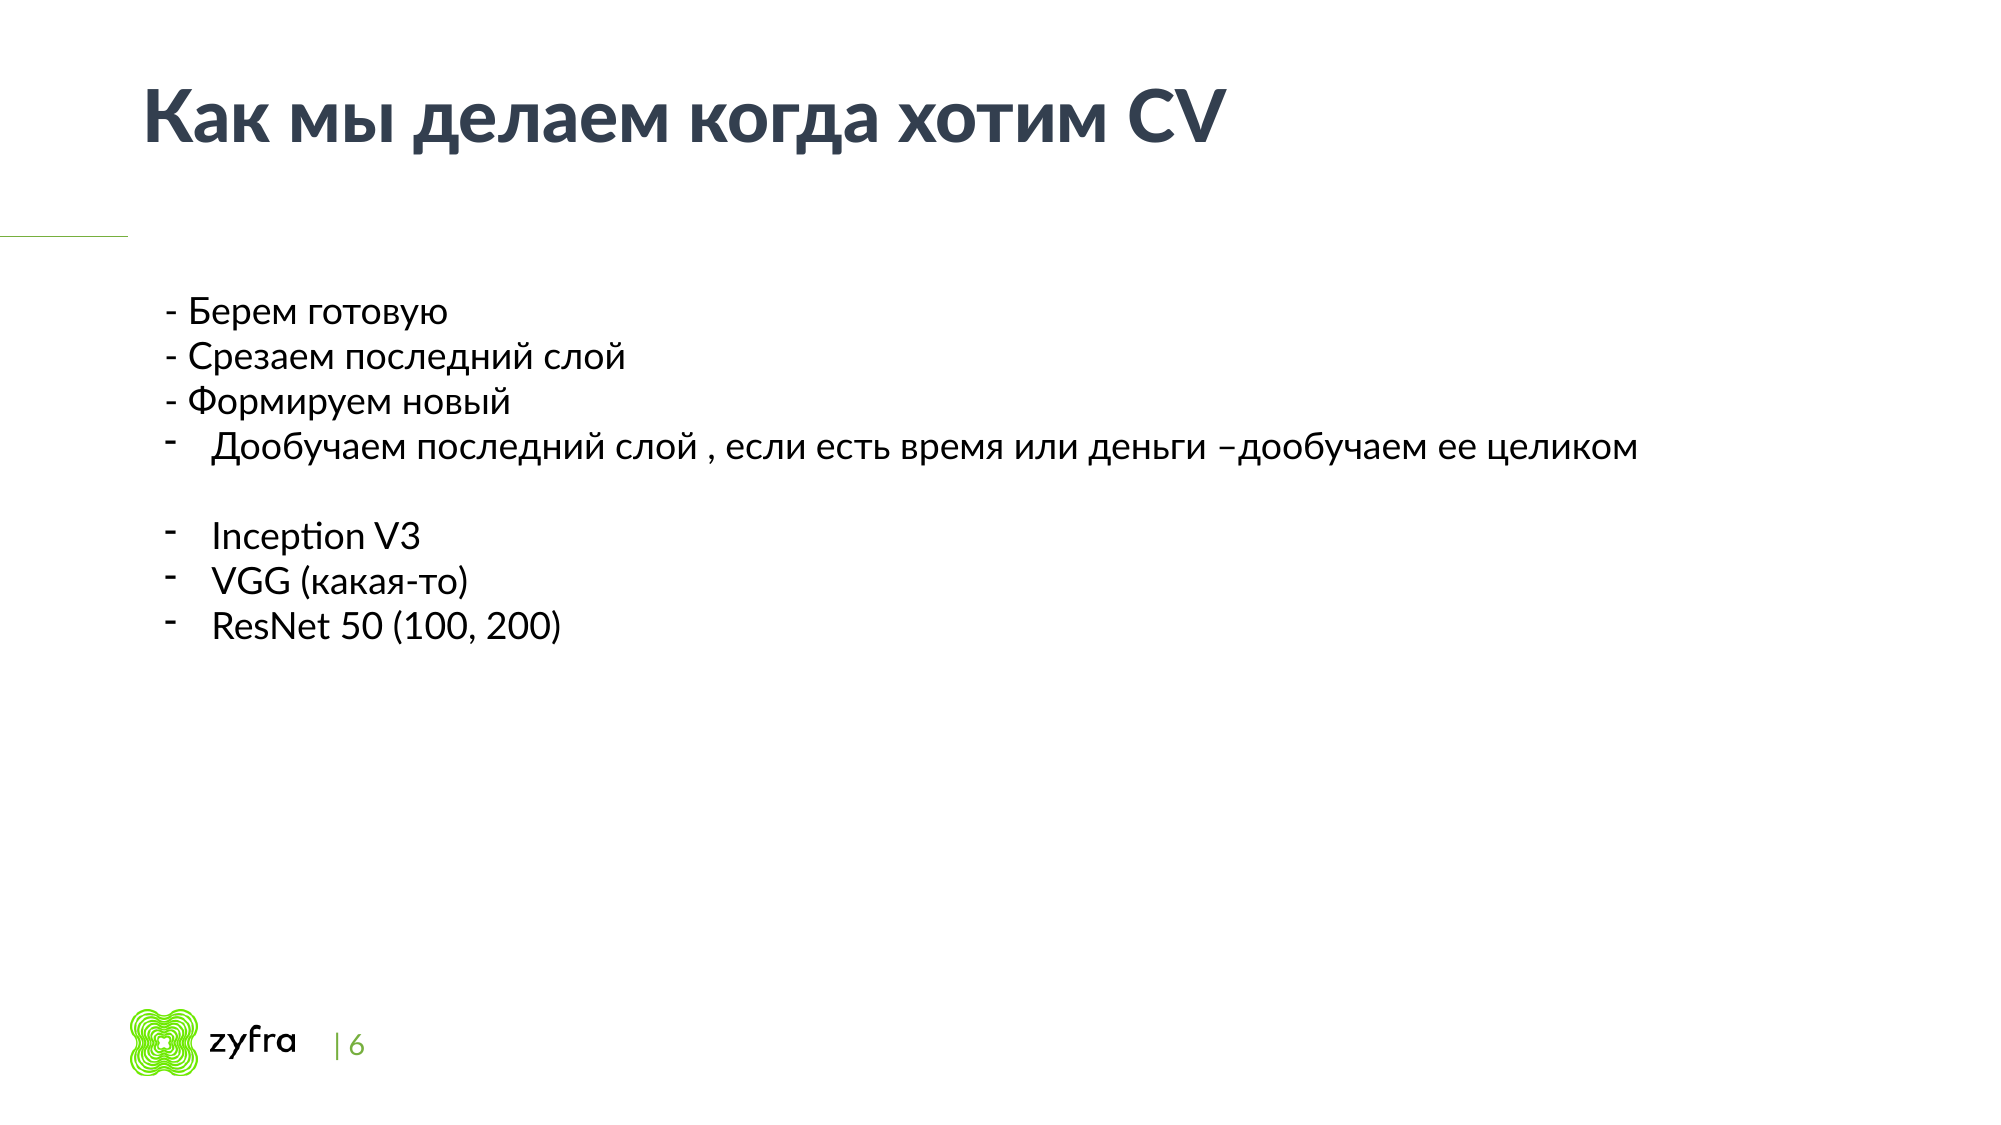

# Как мы делаем когда хотим CV
- Берем готовую
- Срезаем последний слой
- Формируем новый
Дообучаем последний слой , если есть время или деньги –дообучаем ее целиком

Inception V3
VGG (какая-то)
ResNet 50 (100, 200)